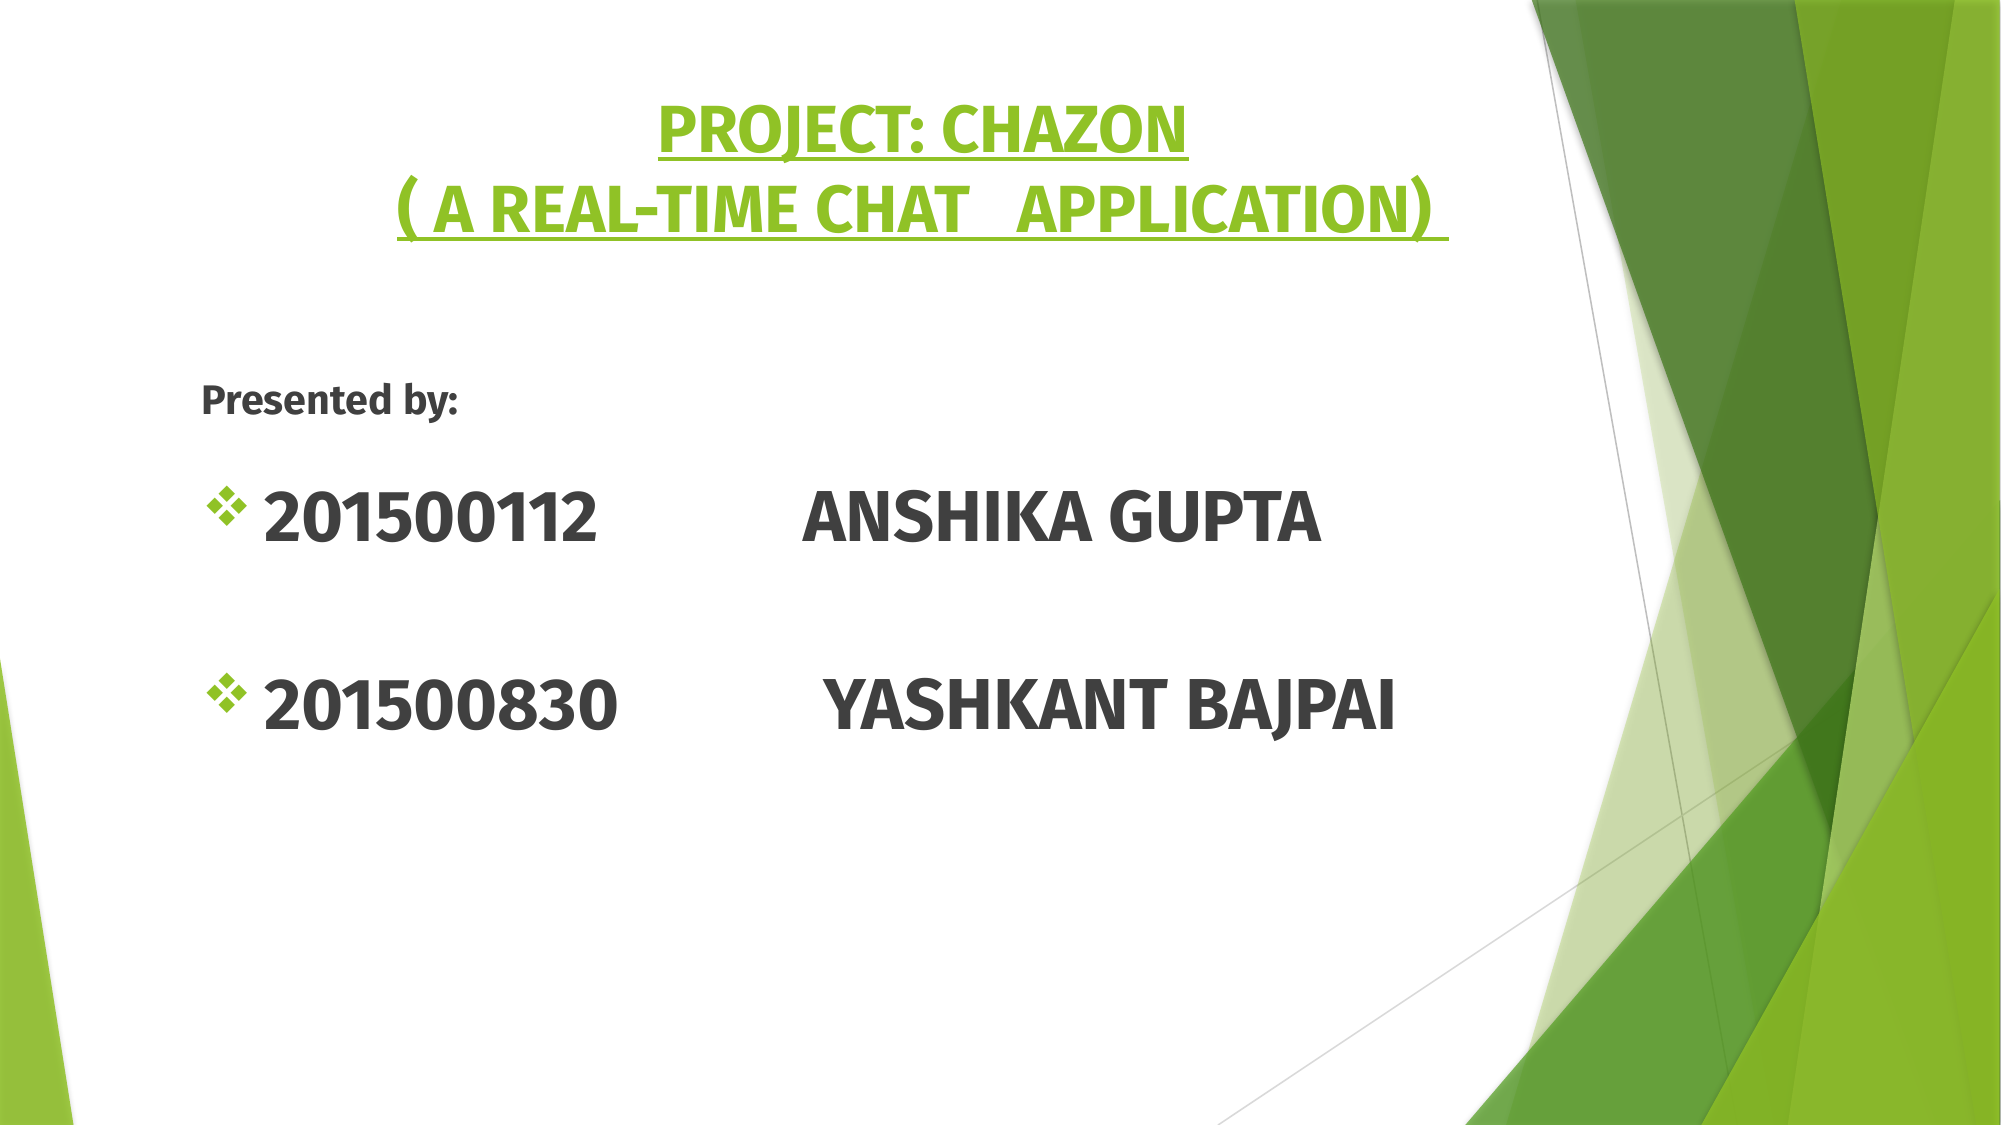

# PROJECT: CHAZON ( A REAL-TIME CHAT   APPLICATION)

Presented by:

201500112            ANSHIKA GUPTA

201500830            YASHKANT BAJPAI